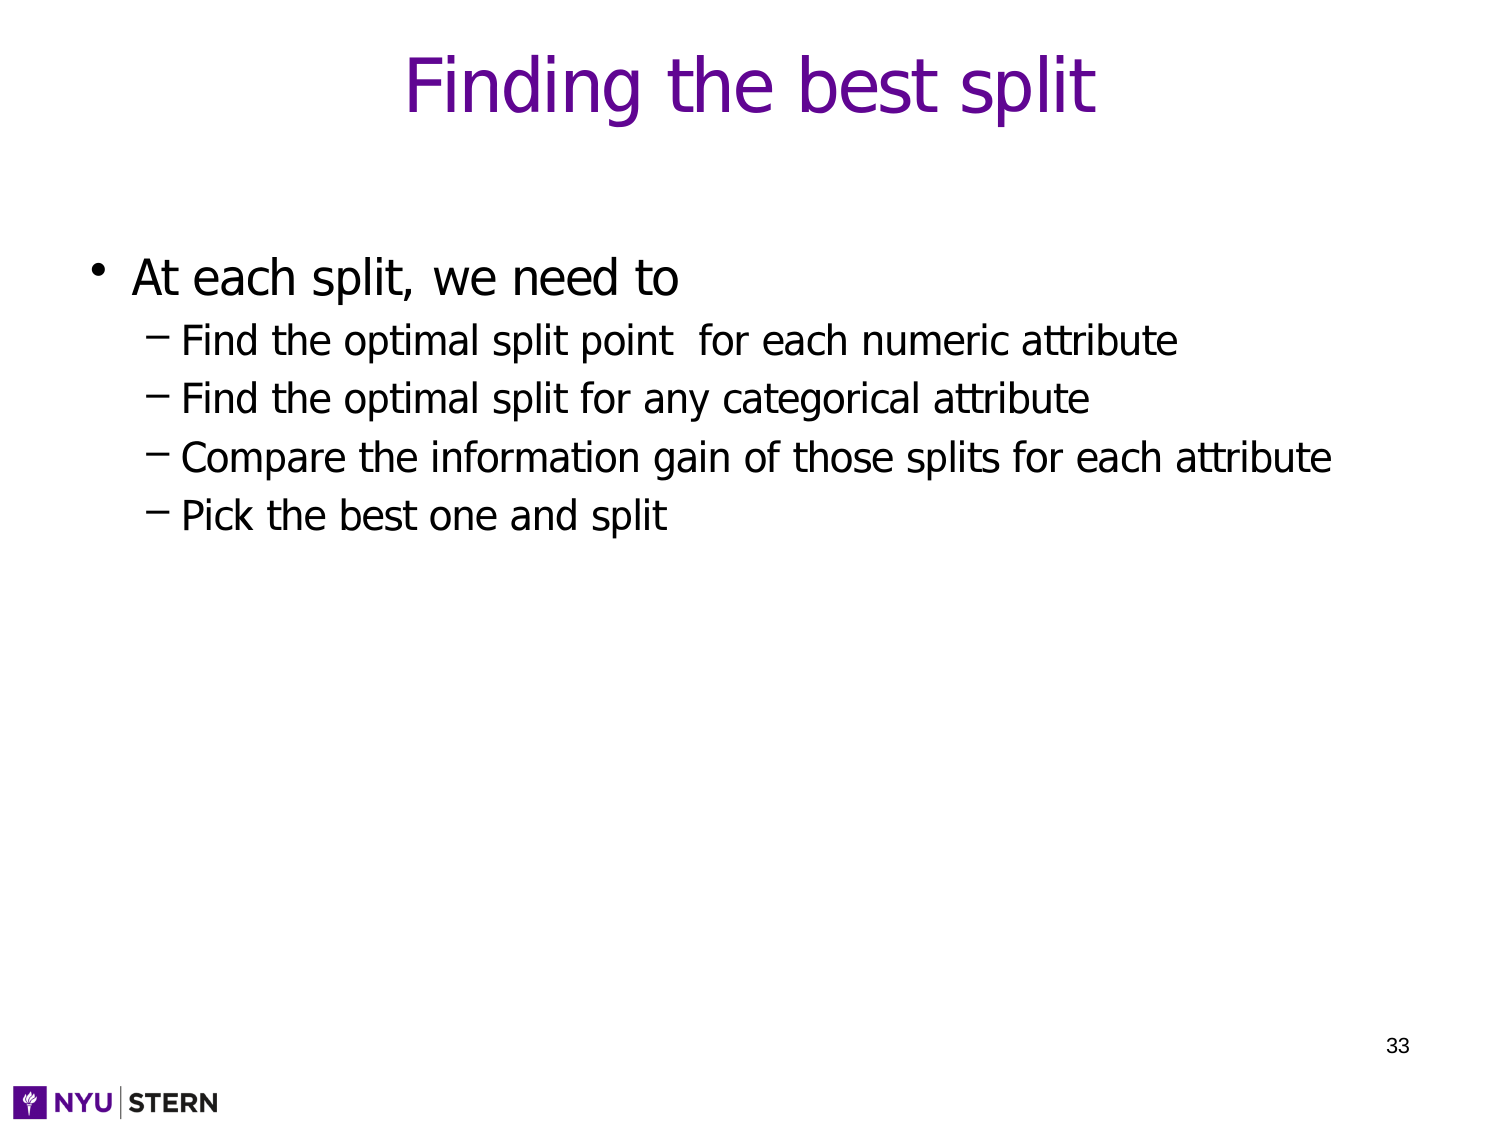

# Finding the best split
At each split, we need to
Find the optimal split point  for each numeric attribute
Find the optimal split for any categorical attribute
Compare the information gain of those splits for each attribute
Pick the best one and split
33